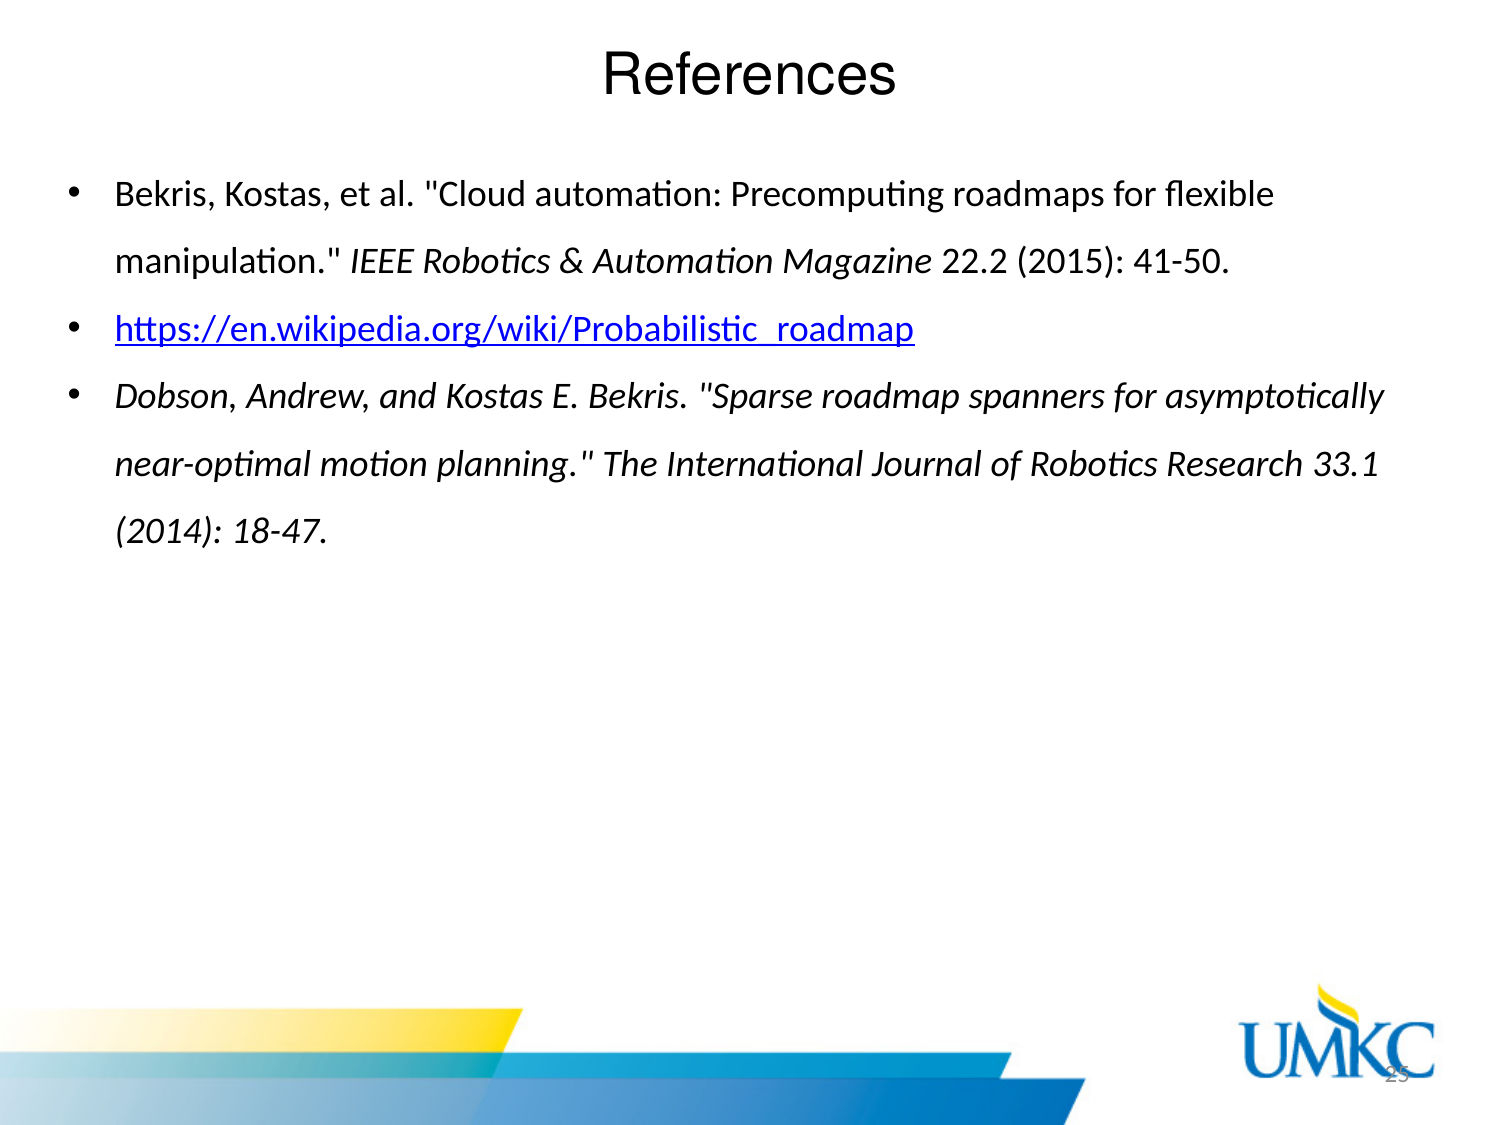

# References
Bekris, Kostas, et al. "Cloud automation: Precomputing roadmaps for flexible manipulation." IEEE Robotics & Automation Magazine 22.2 (2015): 41-50.
https://en.wikipedia.org/wiki/Probabilistic_roadmap
Dobson, Andrew, and Kostas E. Bekris. "Sparse roadmap spanners for asymptotically near-optimal motion planning." The International Journal of Robotics Research 33.1 (2014): 18-47.

25